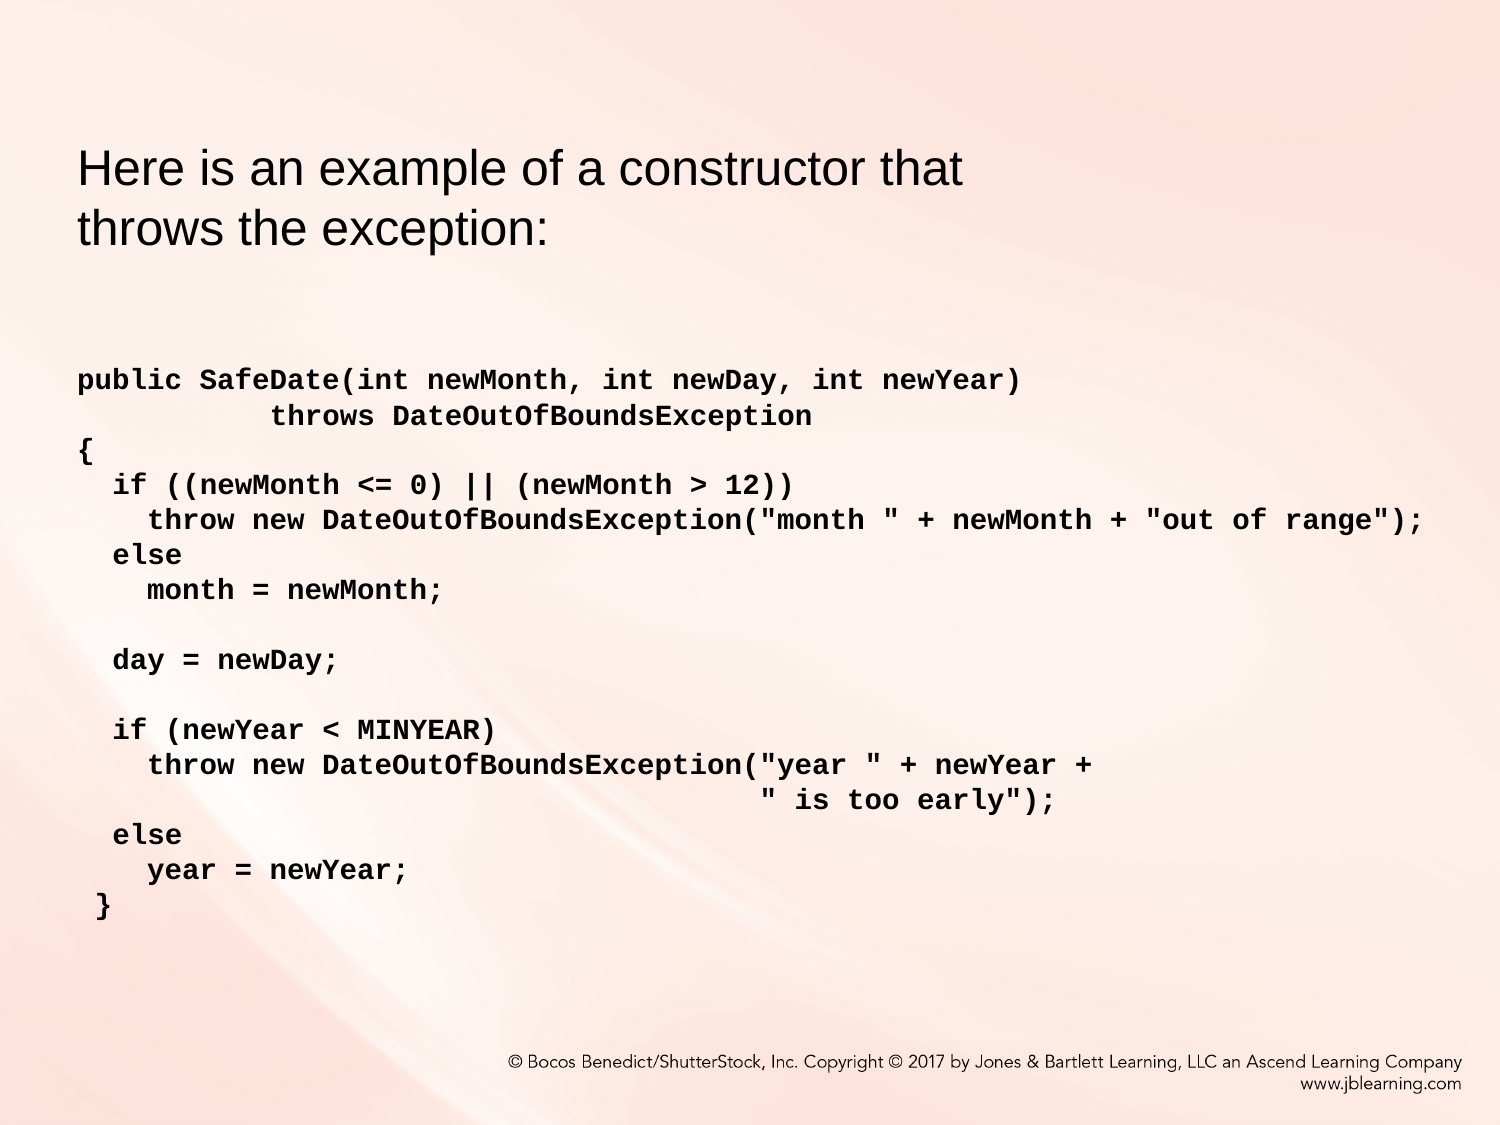

Here is an example of a constructor that
throws the exception:

public SafeDate(int newMonth, int newDay, int newYear)
           throws DateOutOfBoundsException
{
  if ((newMonth <= 0) || (newMonth > 12))
    throw new DateOutOfBoundsException("month " + newMonth + "out of range");
  else
    month = newMonth;

  day = newDay;

  if (newYear < MINYEAR)
    throw new DateOutOfBoundsException("year " + newYear +
                                       " is too early");
  else
    year = newYear;
 }